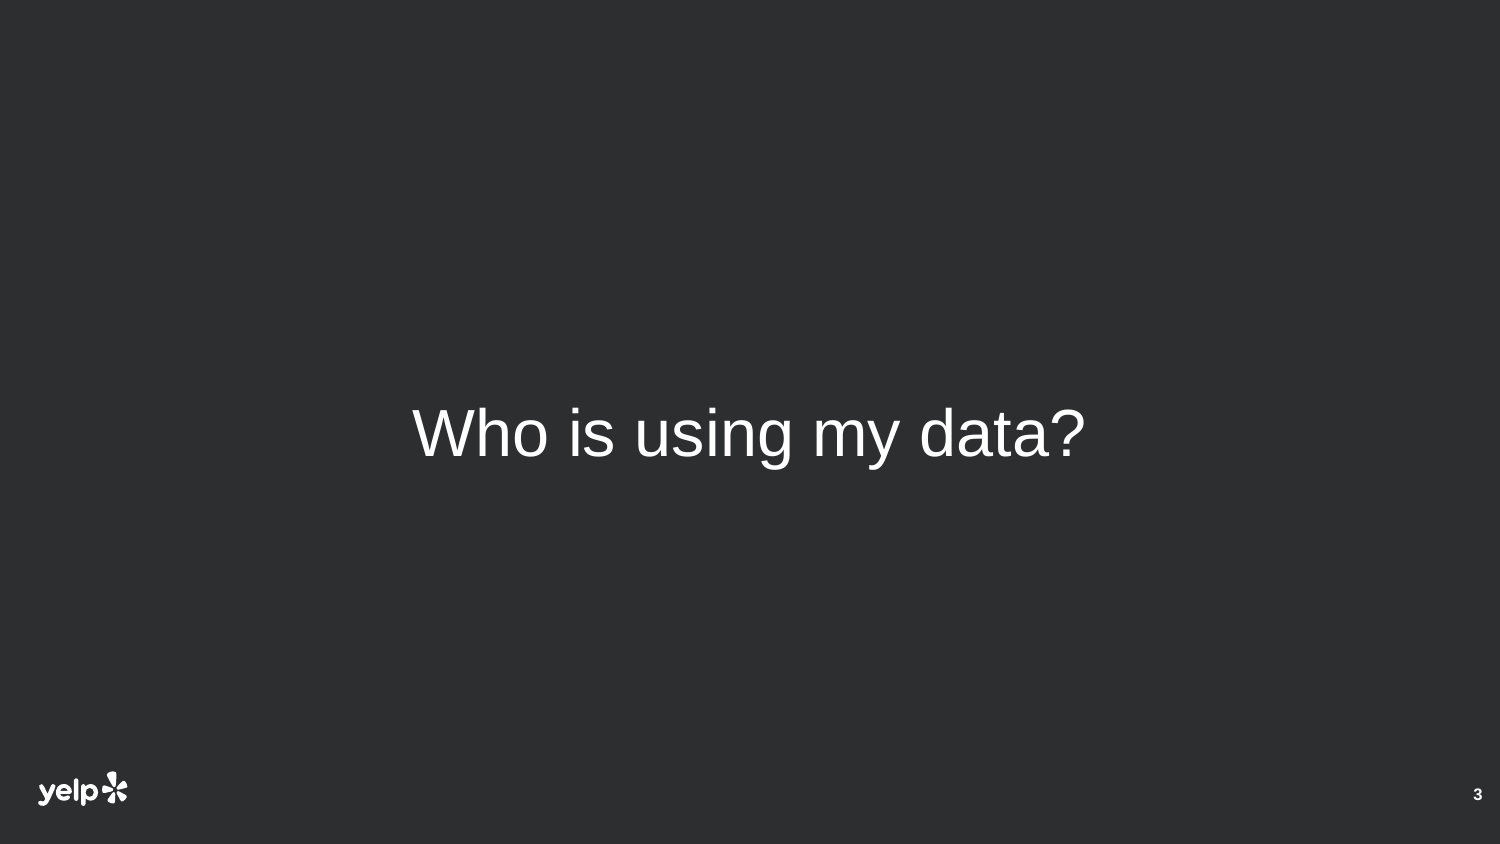

# Who is using my data?
3